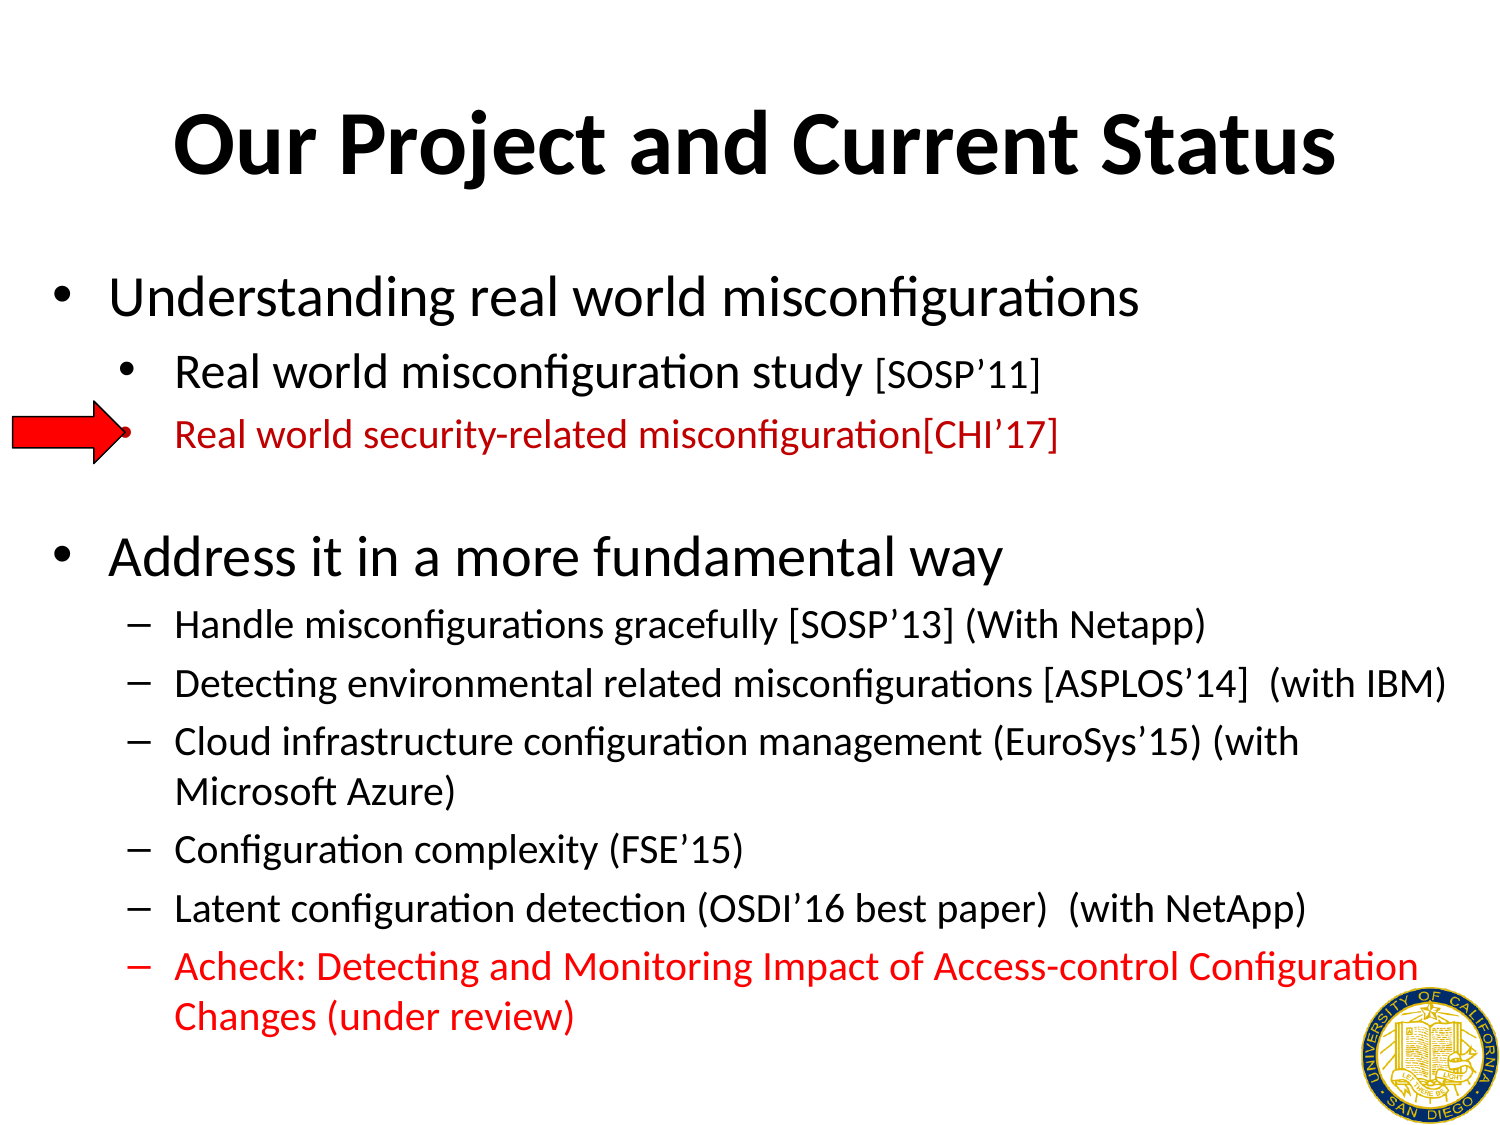

# Our Project and Current Status
Understanding real world misconfigurations
Real world misconfiguration study [SOSP’11]
Real world security-related misconfiguration[CHI’17]
Address it in a more fundamental way
Handle misconfigurations gracefully [SOSP’13] (With Netapp)
Detecting environmental related misconfigurations [ASPLOS’14]  (with IBM)
Cloud infrastructure configuration management (EuroSys’15) (with Microsoft Azure)
Configuration complexity (FSE’15)
Latent configuration detection (OSDI’16 best paper)  (with NetApp)
Acheck: Detecting and Monitoring Impact of Access-control Configuration Changes (under review)